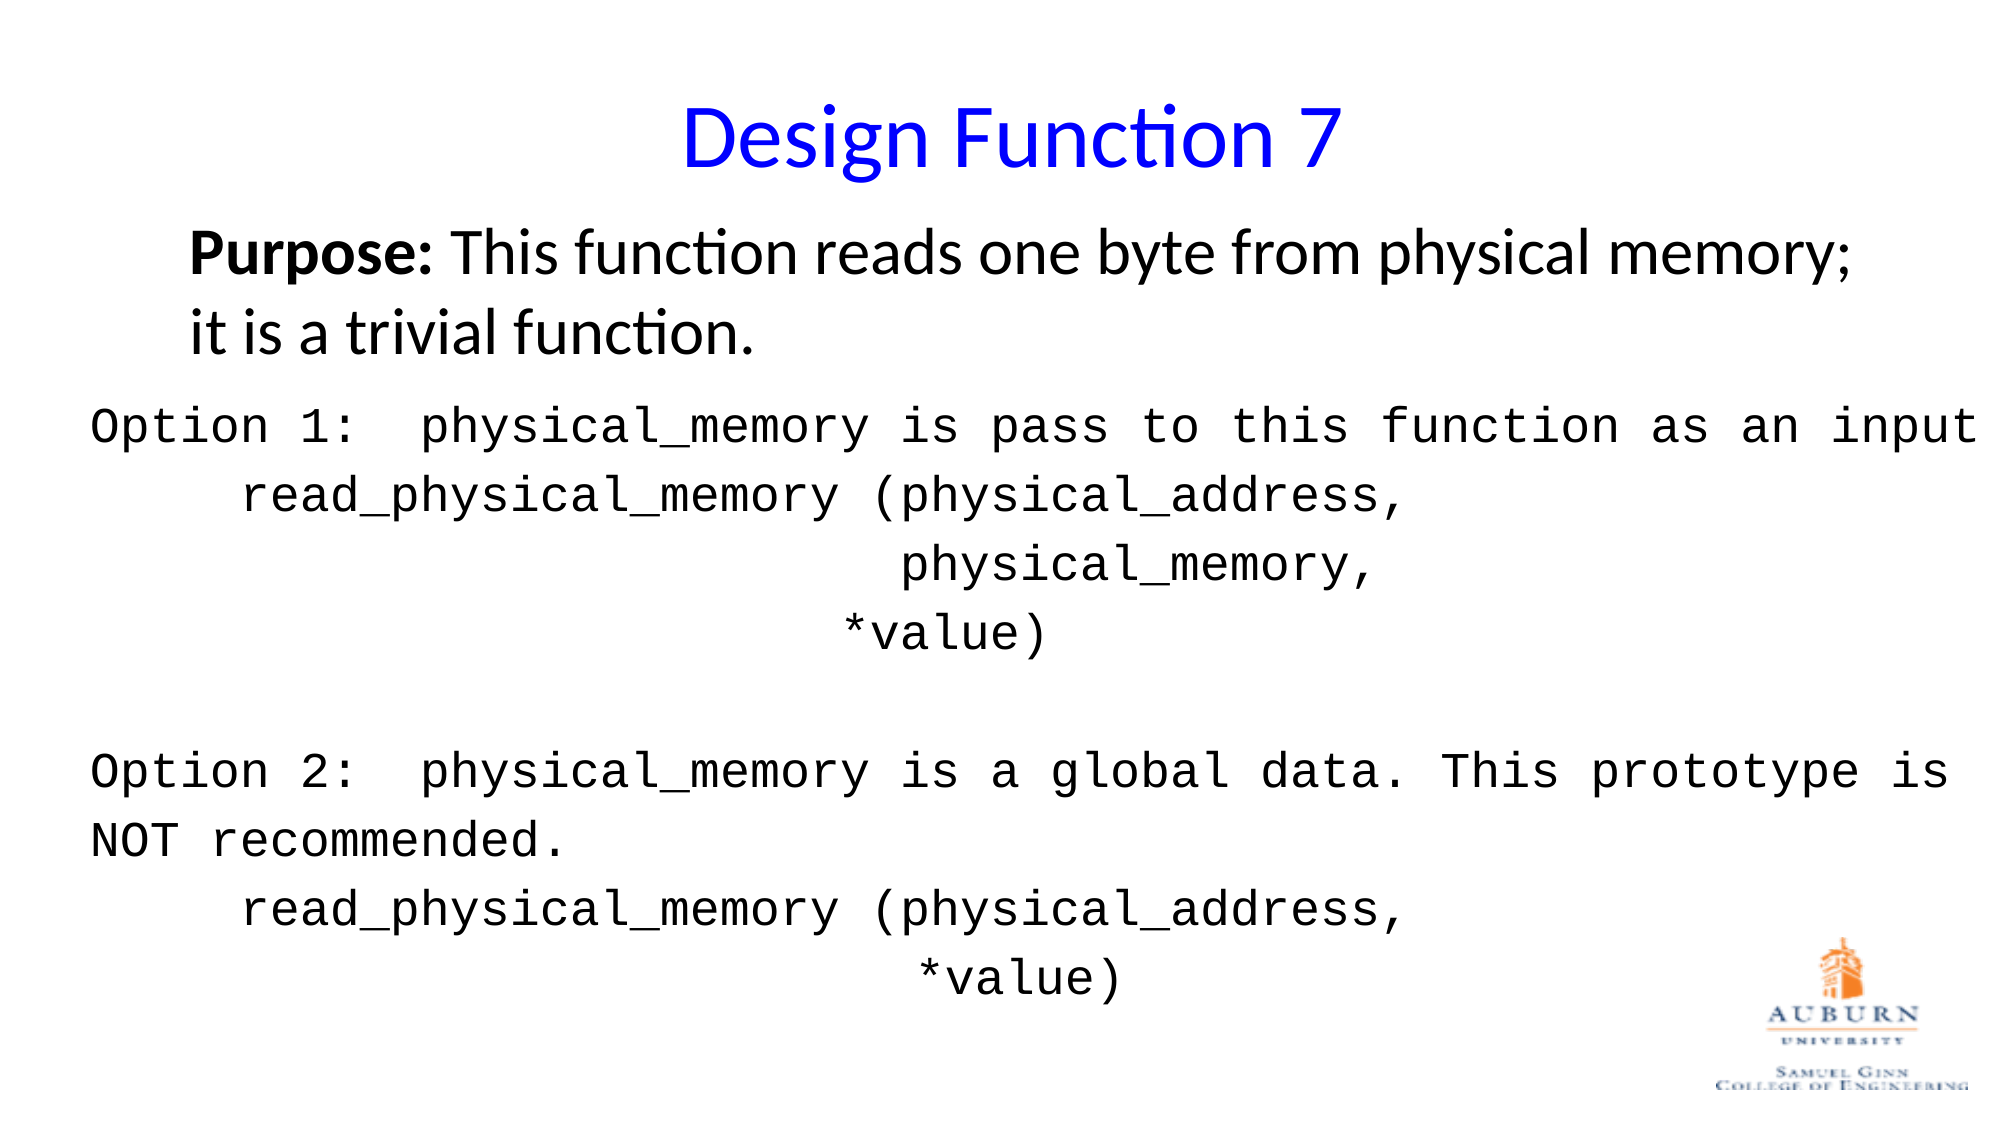

# Design Function 7
Purpose: This function reads one byte from physical memory; it is a trivial function.

Option 1:  physical_memory is pass to this function as an input
read_physical_memory (physical_address,
            physical_memory,
    			     *value)

Option 2:  physical_memory is a global data. This prototype is NOT recommended.
read_physical_memory (physical_address,
				  		*value)